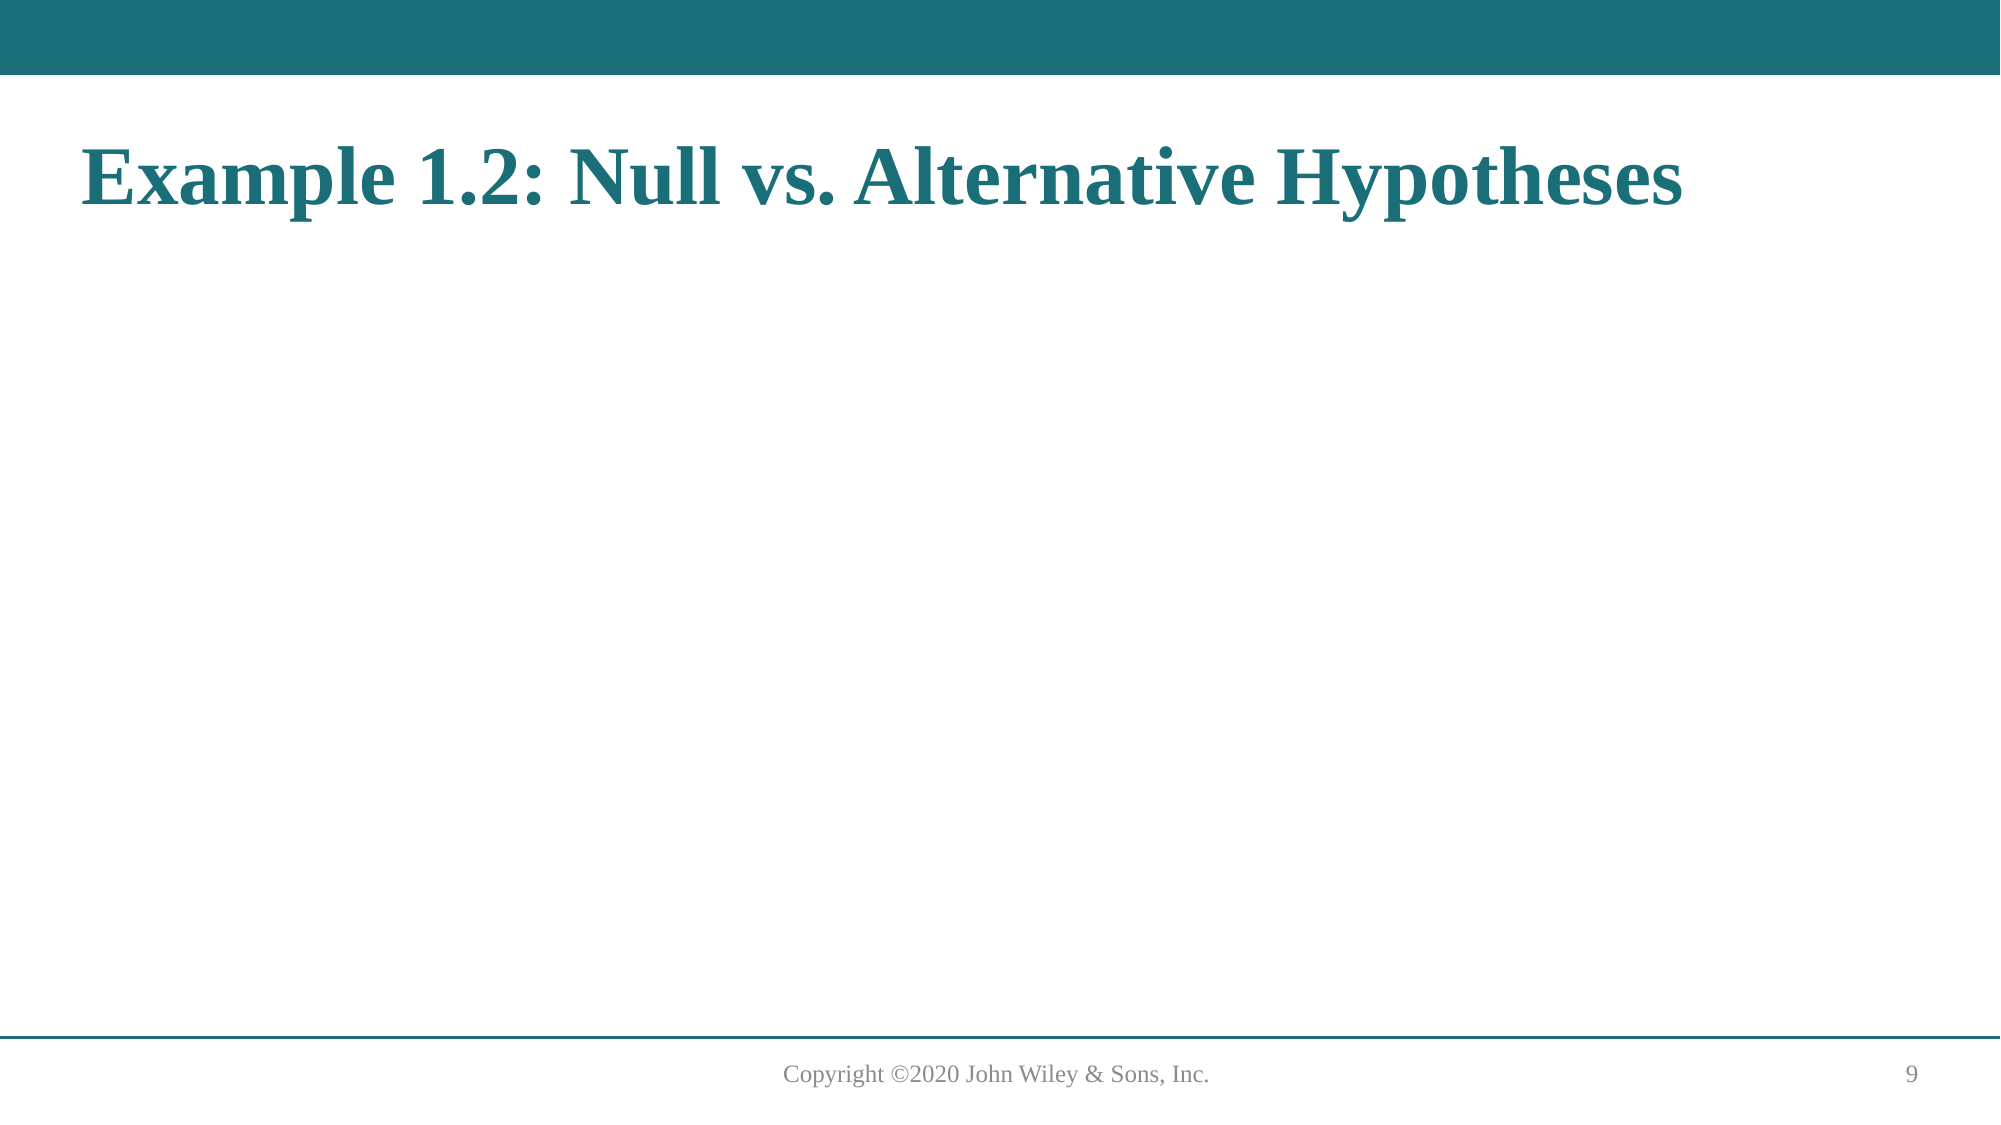

# Example 1.2: Null vs. Alternative Hypotheses
Copyright ©2020 John Wiley & Sons, Inc.
9